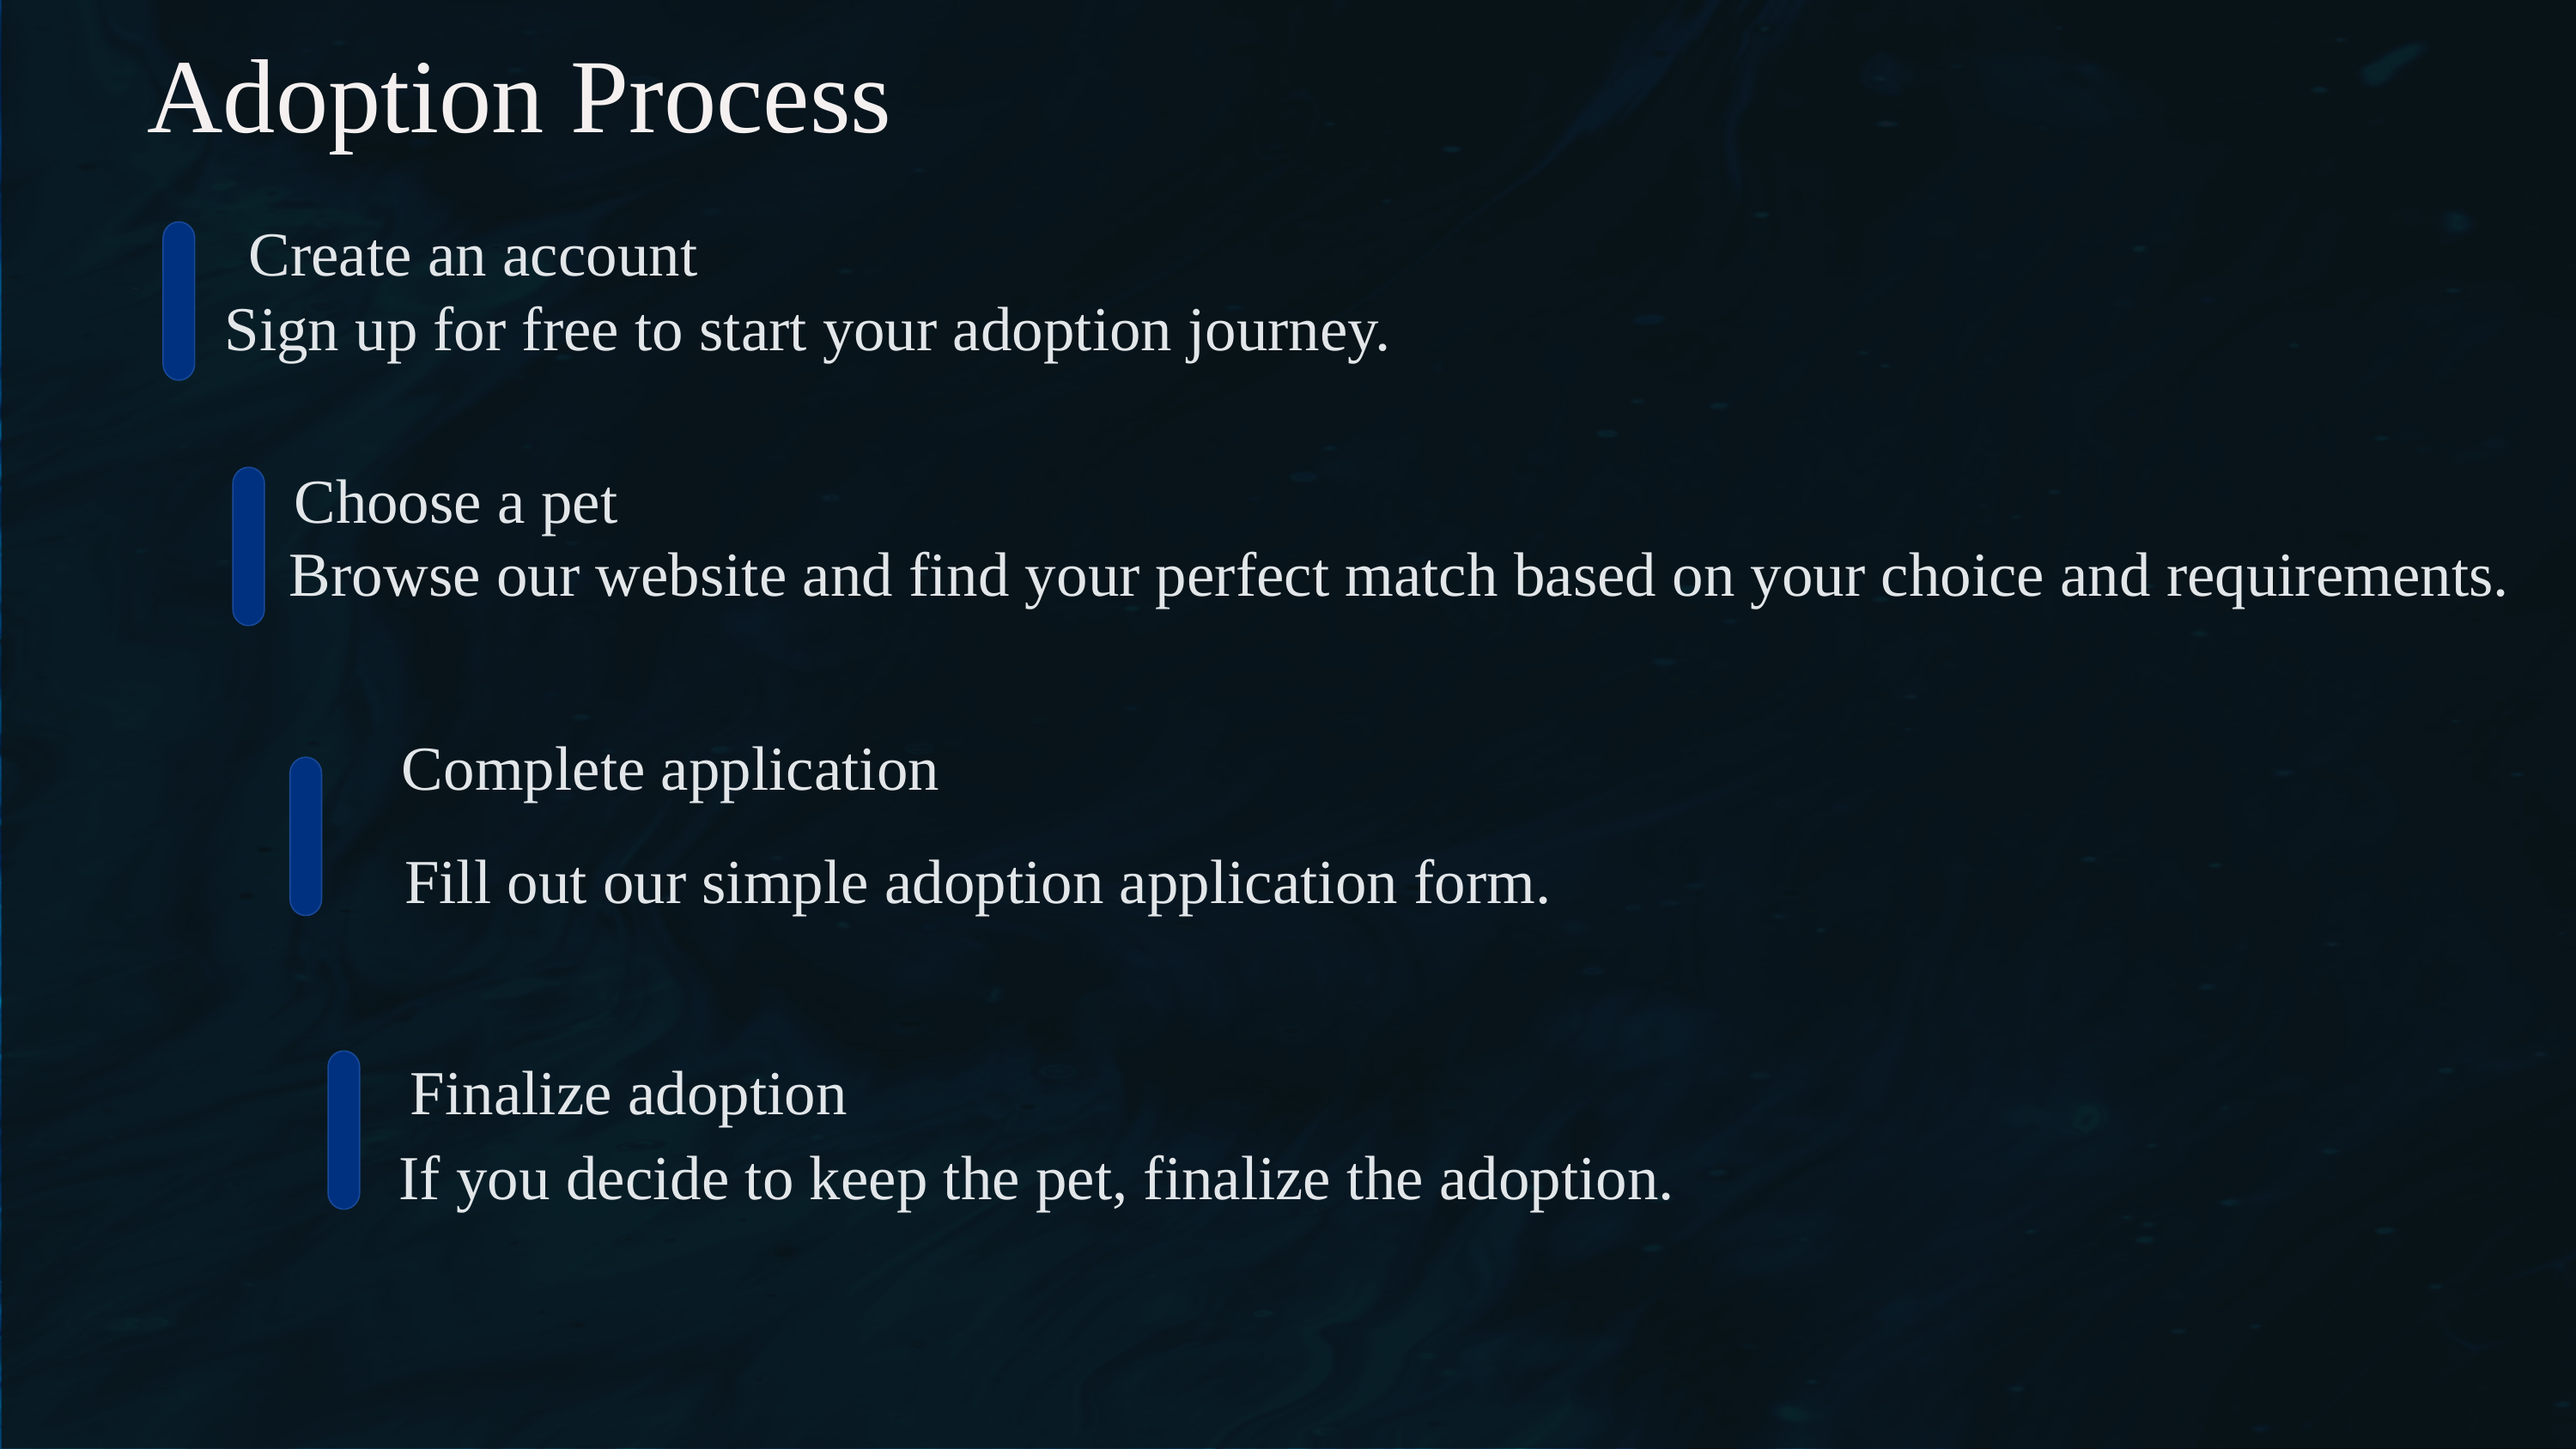

Adoption Process

Create an account

Sign up for free to start your adoption journey.

Choose a pet

Browse our website and find your perfect match based on your choice and requirements.

Complete application

Fill out our simple adoption application form.

Finalize adoption

If you decide to keep the pet, finalize the adoption.